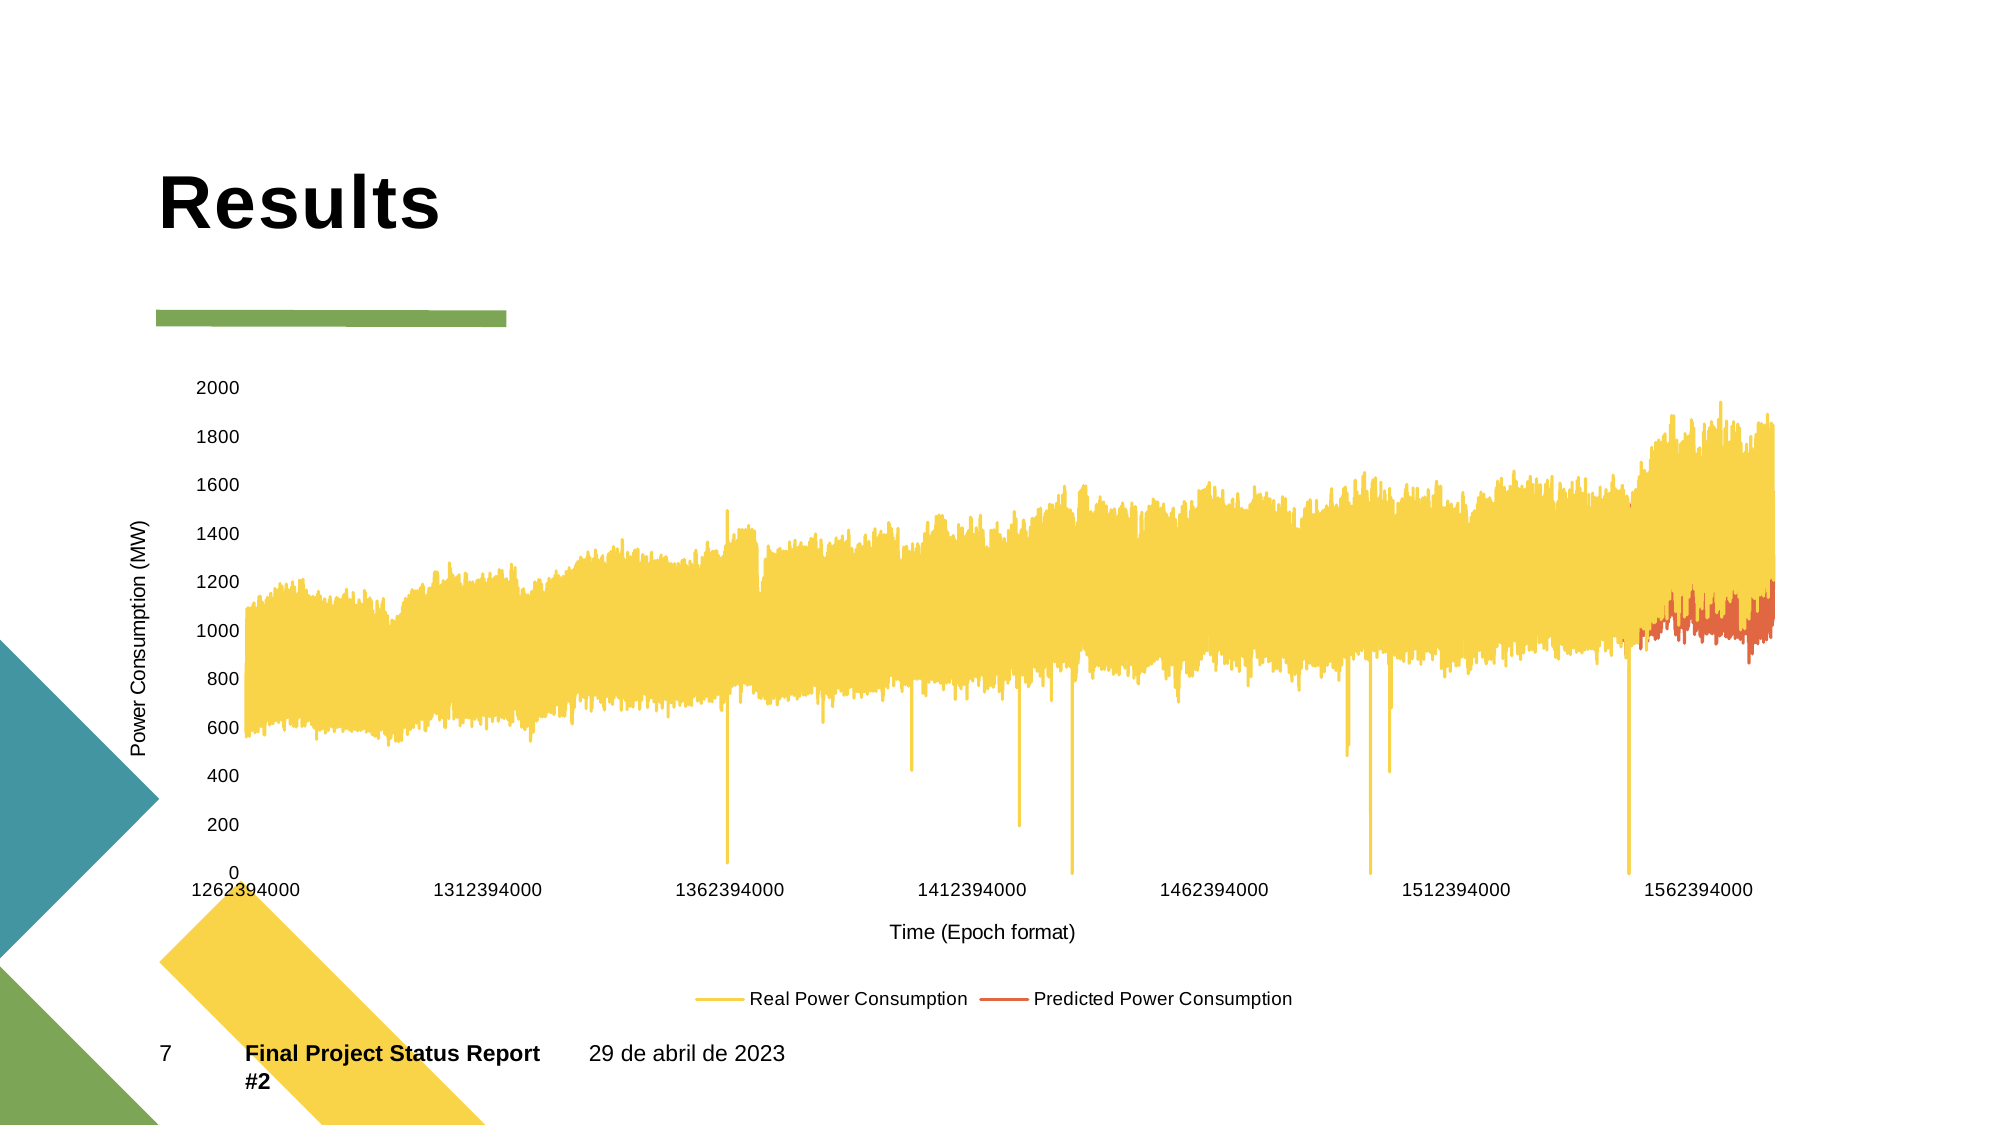

# Results

### Chart

| Category |  |  |
|---|---|---|
7
Final Project Status Report #2
29 de abril de 2023